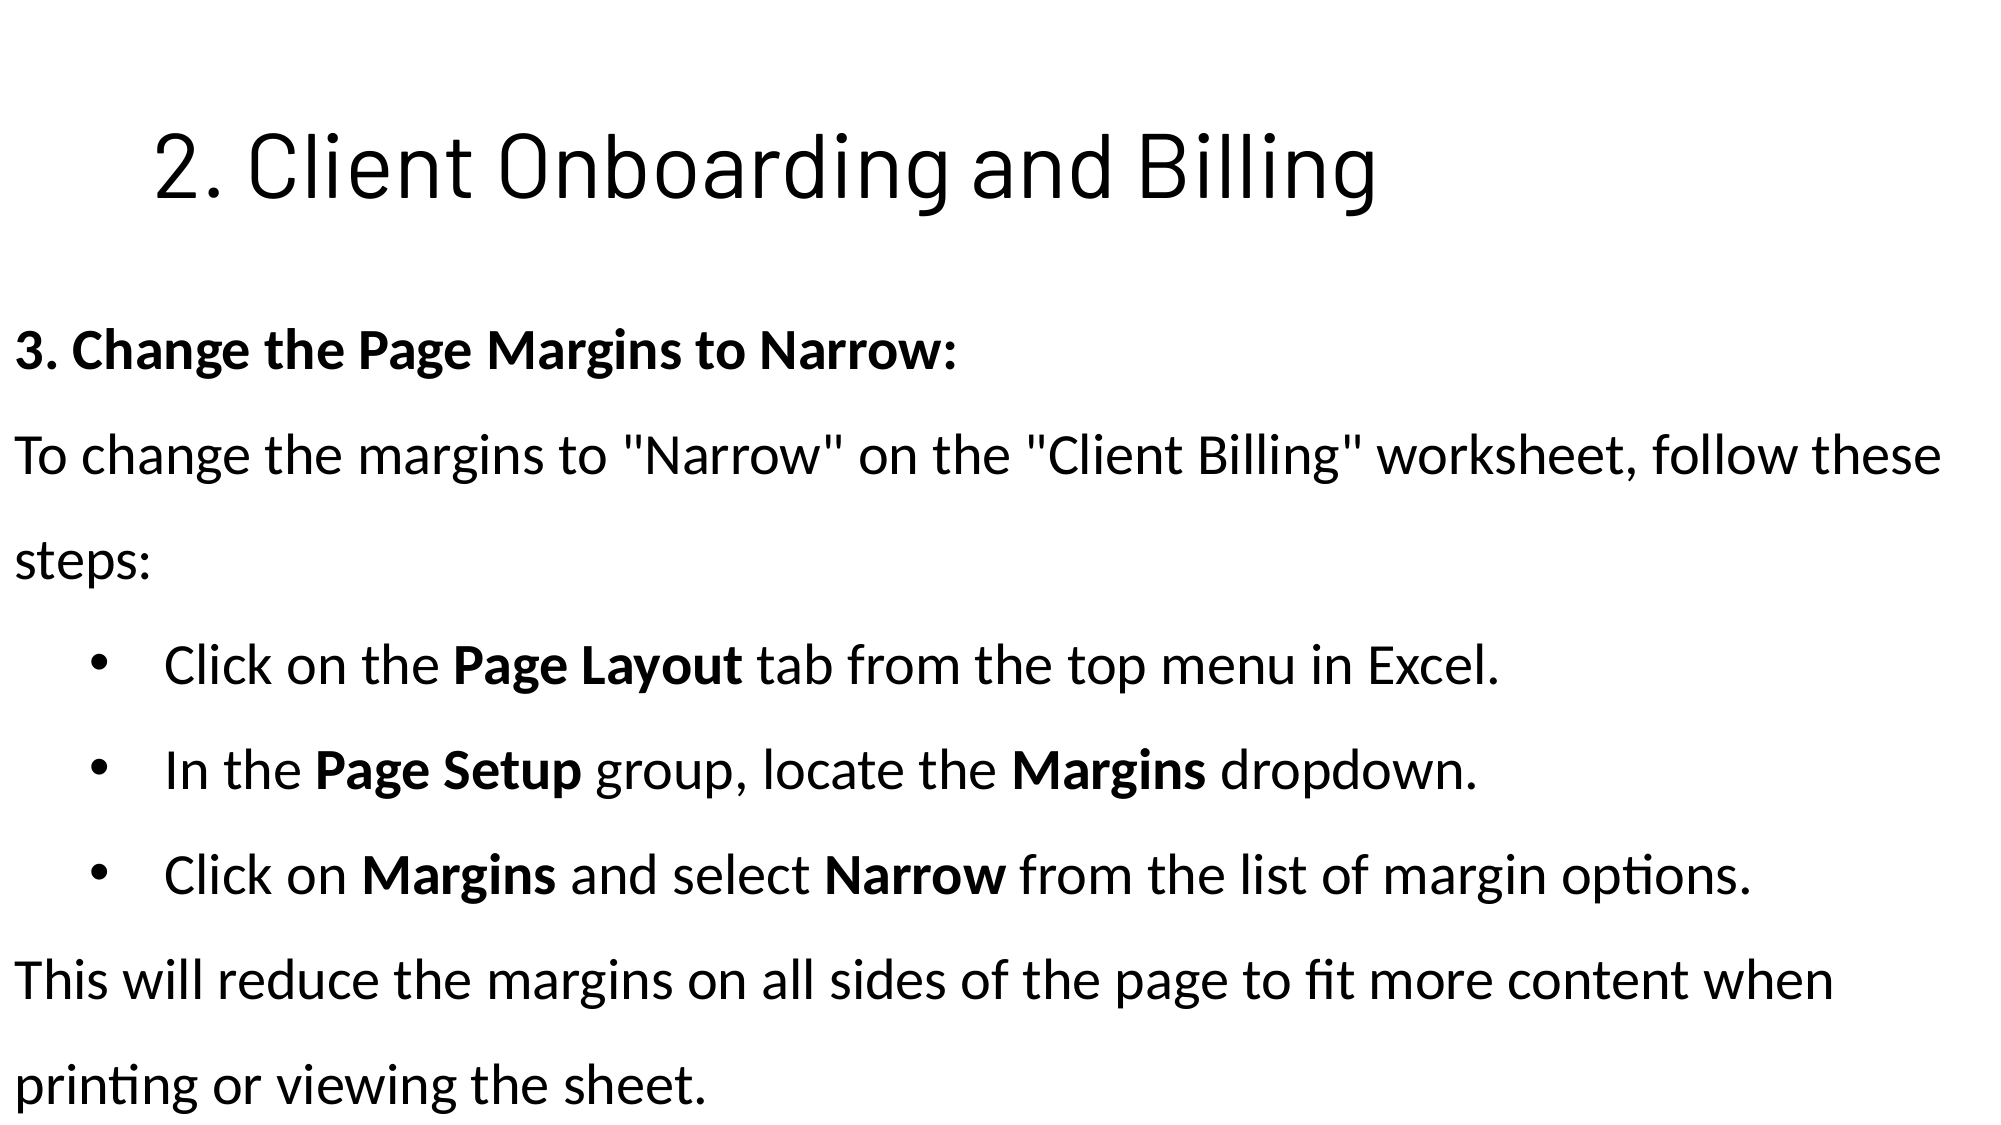

# 2. Client Onboarding and Billing
3. Change the Page Margins to Narrow:
To change the margins to "Narrow" on the "Client Billing" worksheet, follow these steps:
Click on the Page Layout tab from the top menu in Excel.
In the Page Setup group, locate the Margins dropdown.
Click on Margins and select Narrow from the list of margin options.
This will reduce the margins on all sides of the page to fit more content when printing or viewing the sheet.